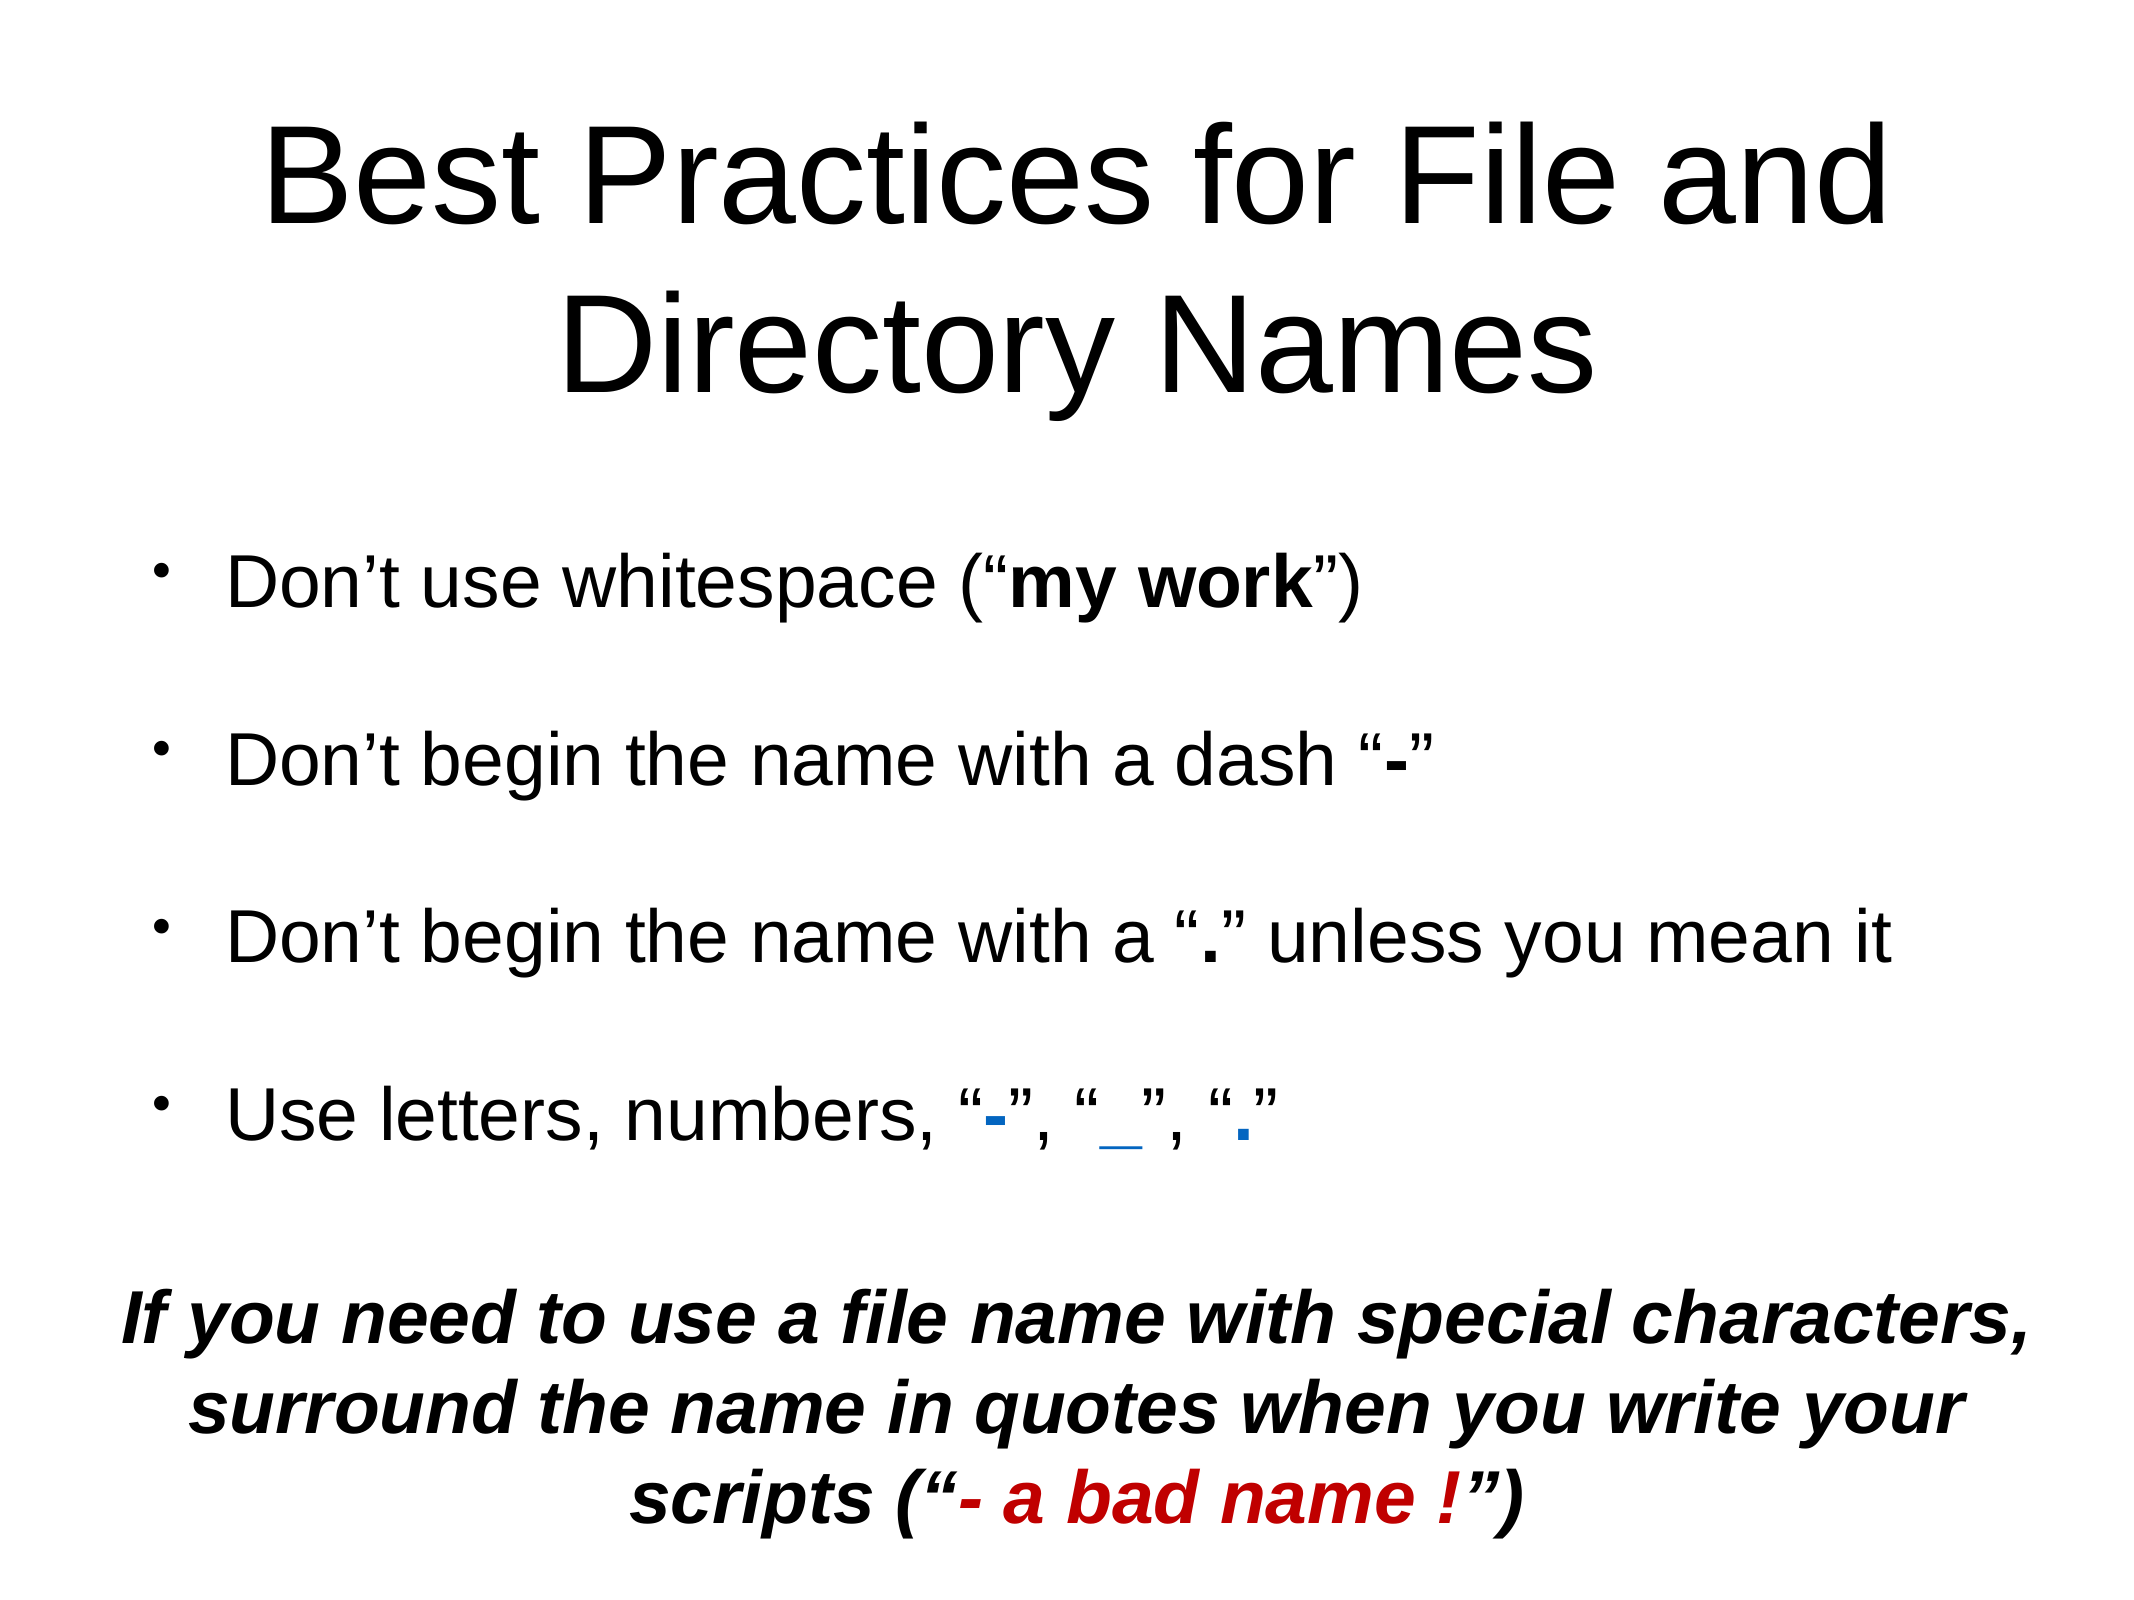

# Best Practices for File and Directory Names
Don’t use whitespace (“my work”)
Don’t begin the name with a dash “-”
Don’t begin the name with a “.” unless you mean it
Use letters, numbers, “-”, “_”, “.”
If you need to use a file name with special characters,
surround the name in quotes when you write your scripts (“- a bad name !”)